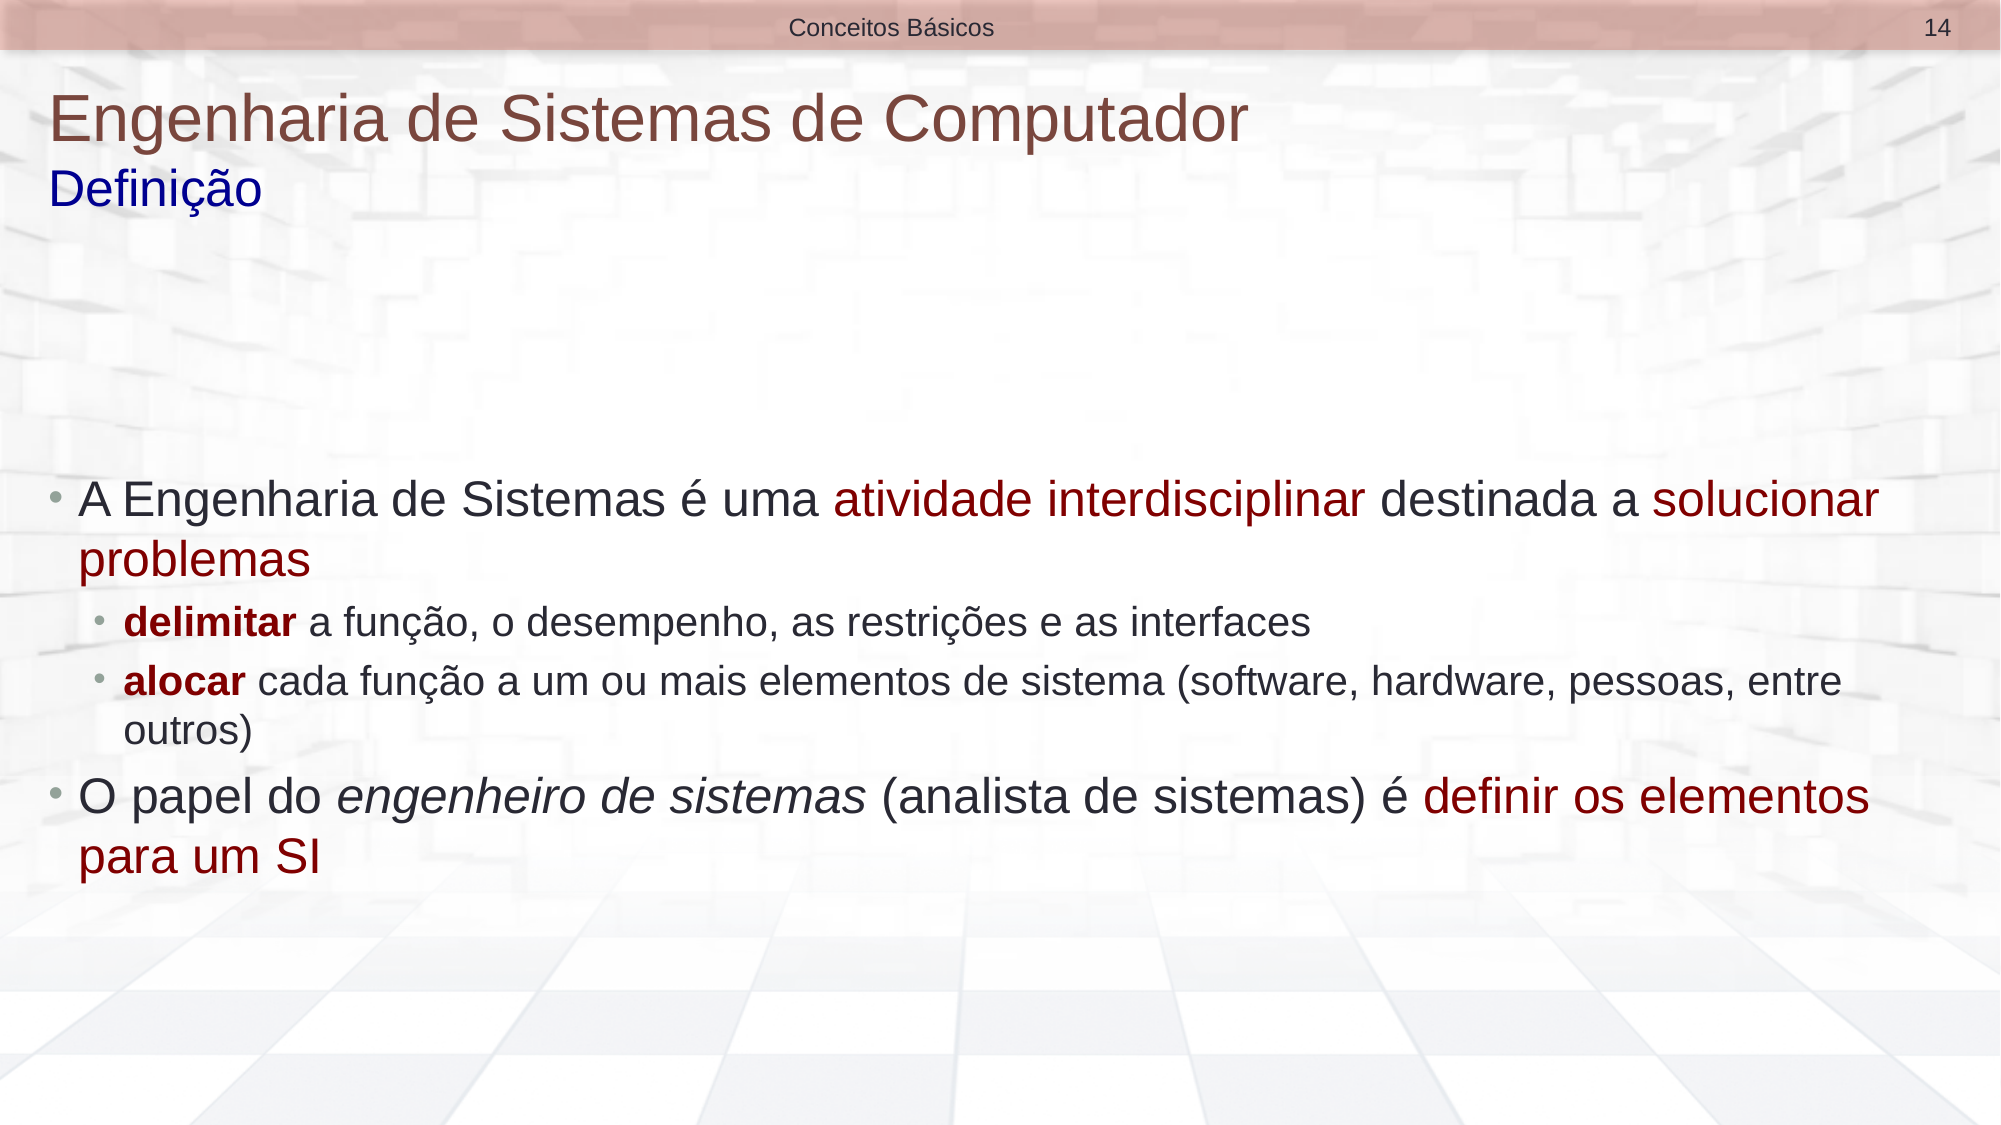

14
Conceitos Básicos
# Engenharia de Sistemas de Computador Definição
A Engenharia de Sistemas é uma atividade interdisciplinar destinada a solucionar problemas
delimitar a função, o desempenho, as restrições e as interfaces
alocar cada função a um ou mais elementos de sistema (software, hardware, pessoas, entre outros)
O papel do engenheiro de sistemas (analista de sistemas) é definir os elementos para um SI